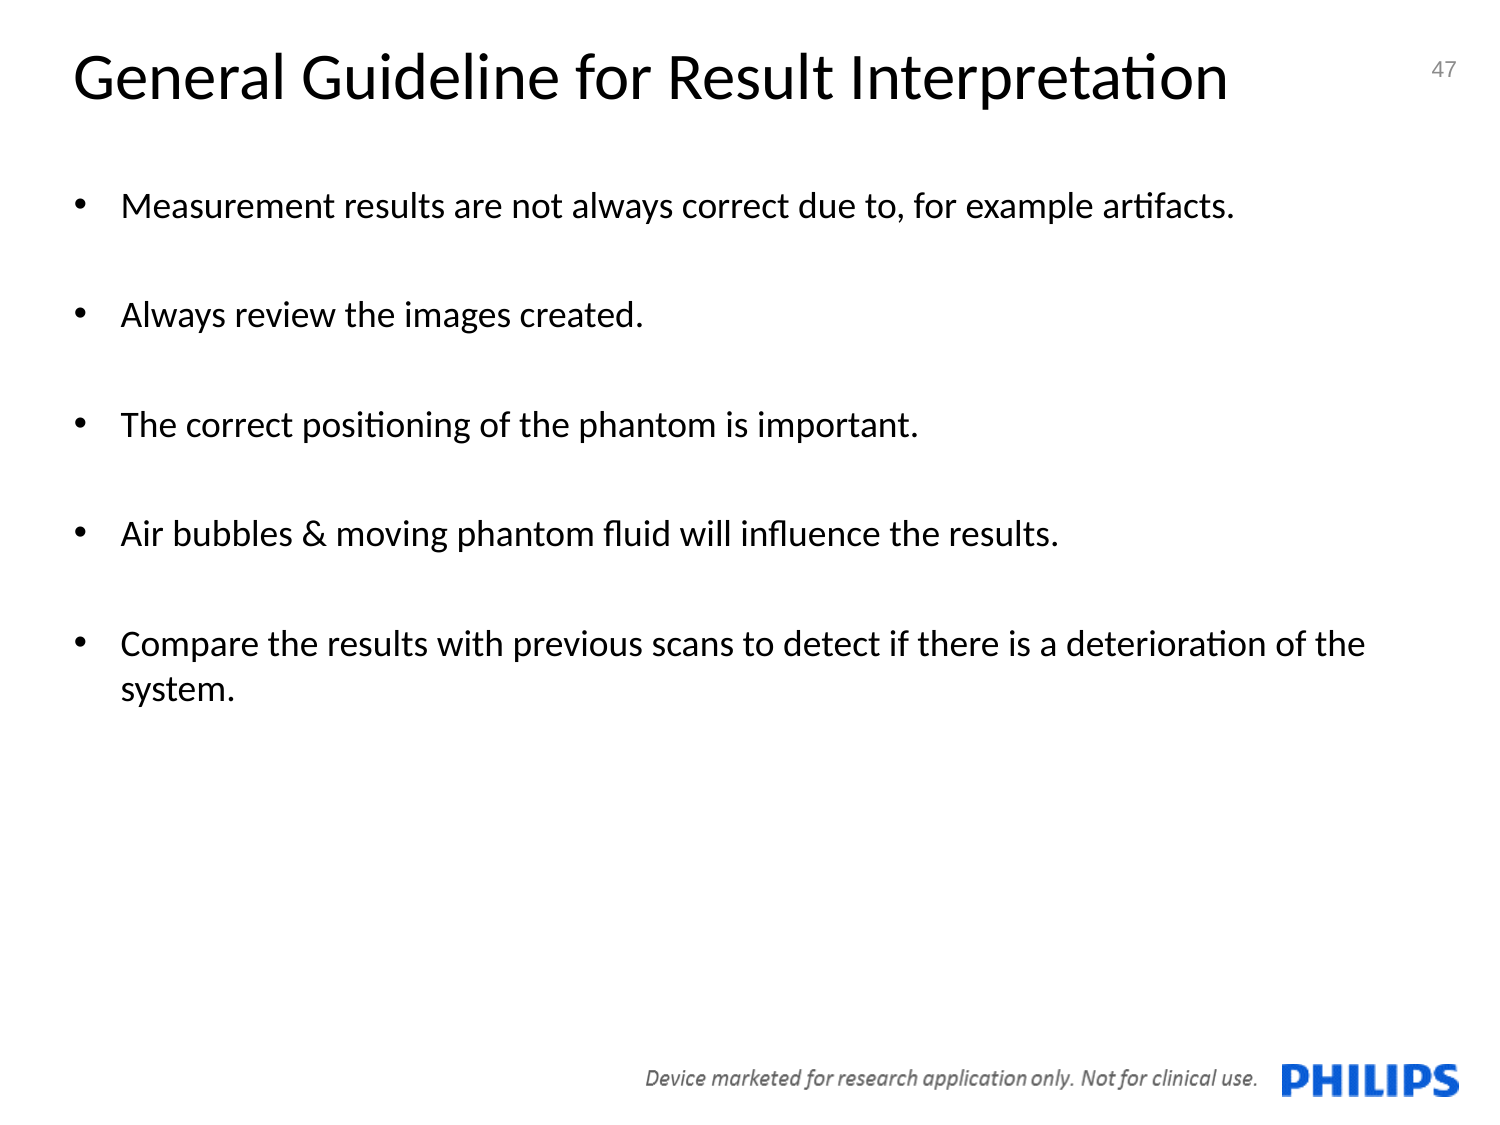

General Guideline for Result Interpretation
47
Measurement results are not always correct due to, for example artifacts.

Always review the images created.

The correct positioning of the phantom is important.

Air bubbles & moving phantom fluid will influence the results.

Compare the results with previous scans to detect if there is a deterioration of the system.